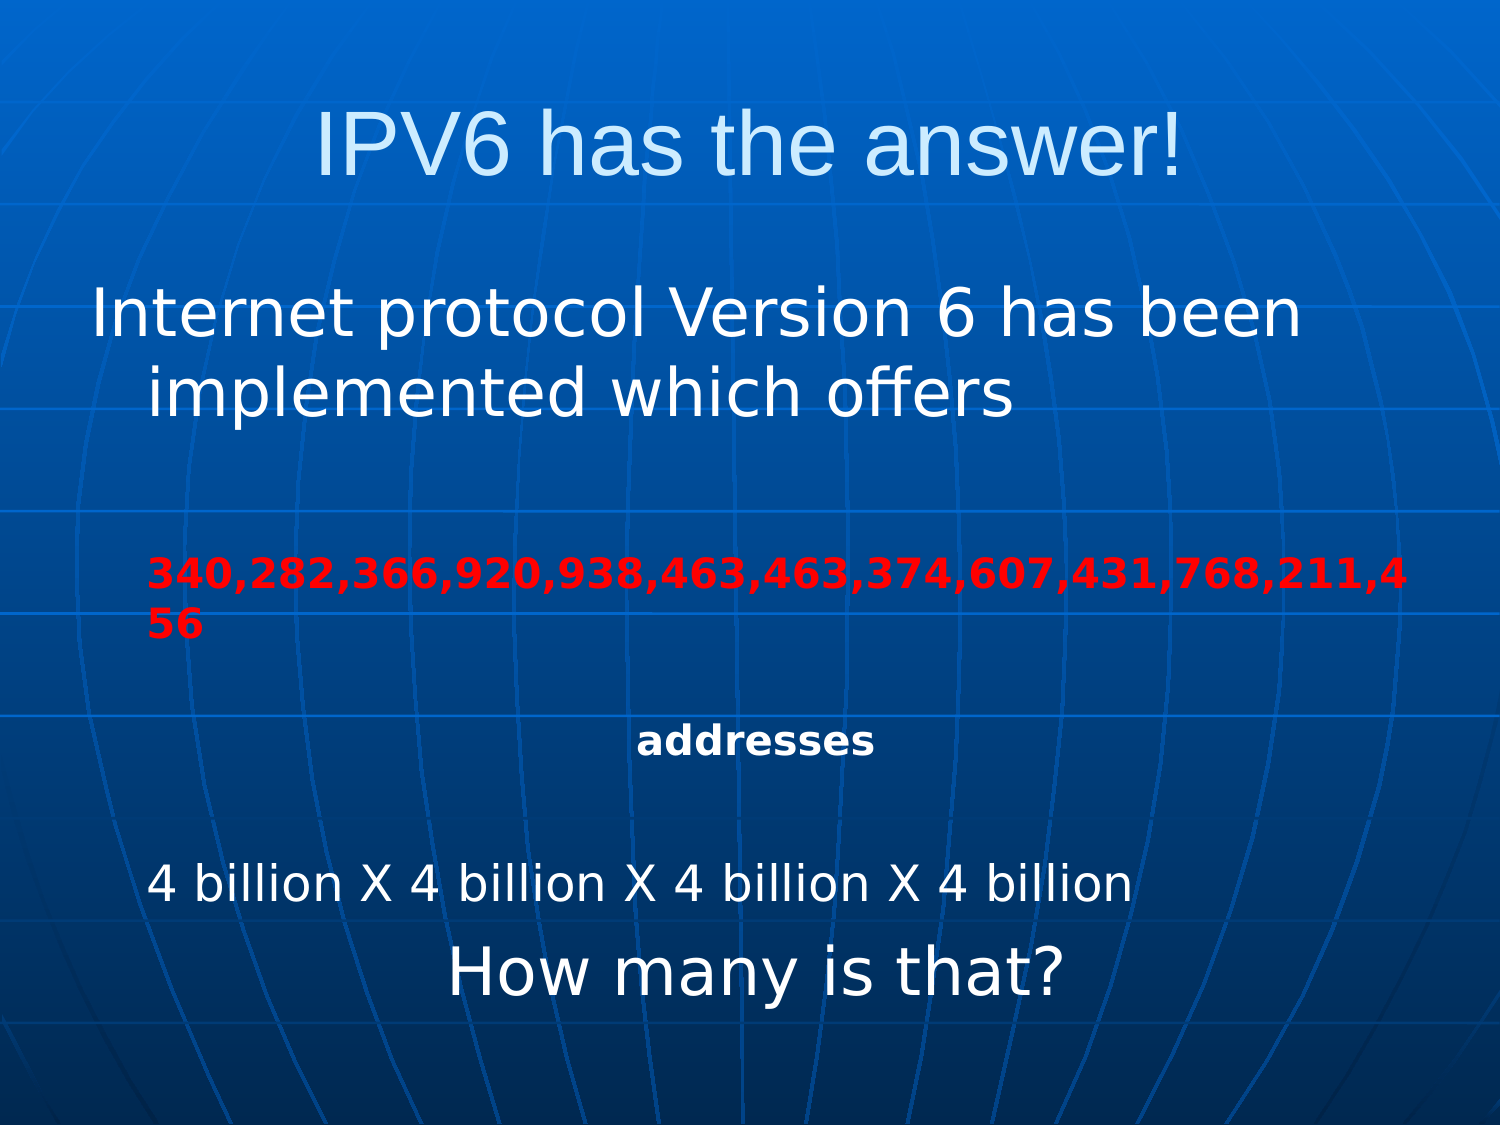

# IPV6 has the answer!
Internet protocol Version 6 has been implemented which offers

	   340,282,366,920,938,463,463,374,607,431,768,211,456

				   addresses

	4 billion X 4 billion X 4 billion X 4 billion
			How many is that?